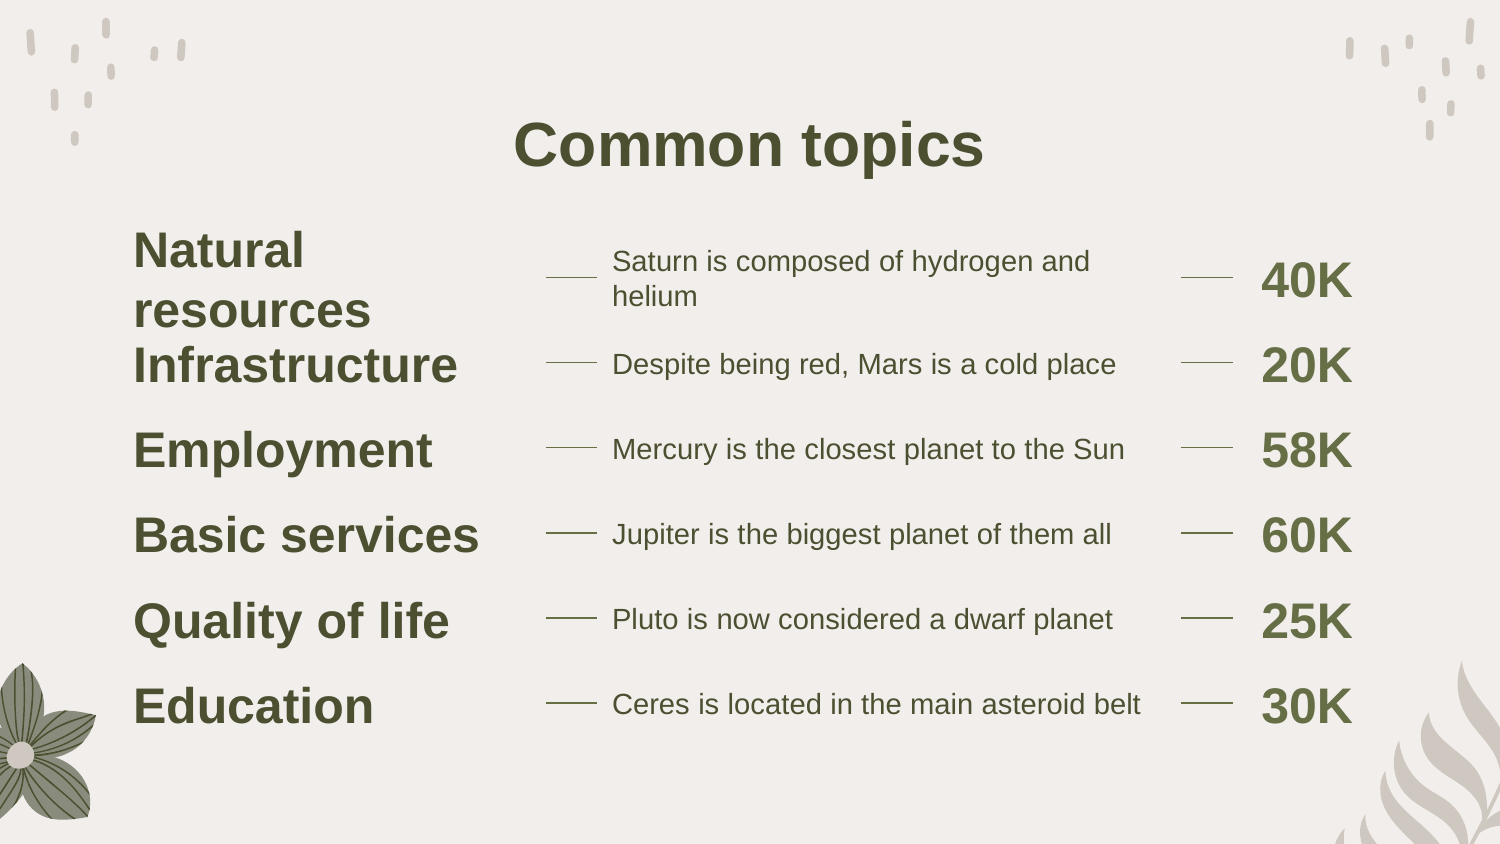

# Common topics
Natural resources
Saturn is composed of hydrogen and helium
40K
20K
Despite being red, Mars is a cold place
Infrastructure
58K
Mercury is the closest planet to the Sun
Employment
Jupiter is the biggest planet of them all
Basic services
60K
25K
Quality of life
Pluto is now considered a dwarf planet
Education
Ceres is located in the main asteroid belt
30K